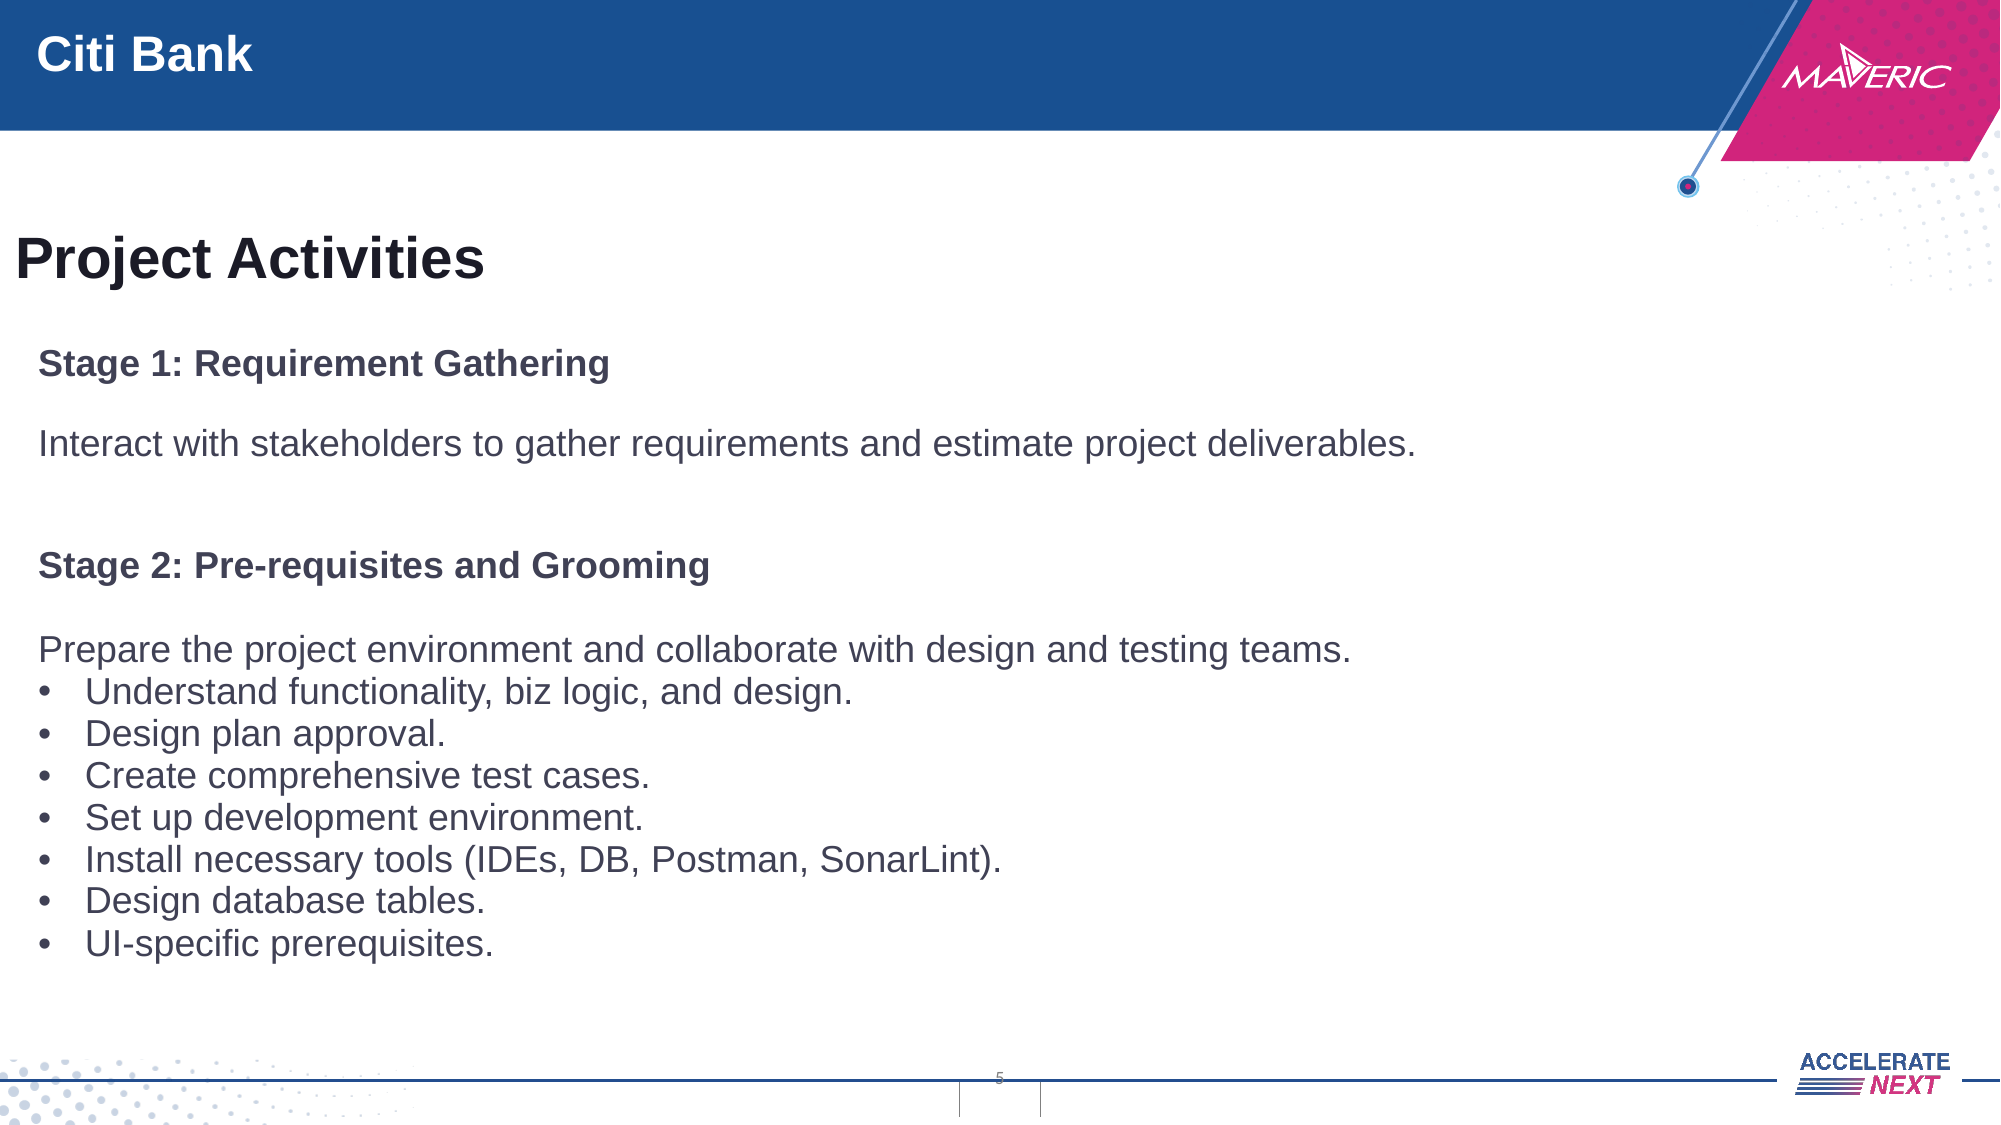

# Citi Bank
| Project Activities |
| --- |
|  |
| --- |

| Stage 1: Requirement Gathering Interact with stakeholders to gather requirements and estimate project deliverables. Stage 2: Pre-requisites and Grooming Prepare the project environment and collaborate with design and testing teams. Understand functionality, biz logic, and design. Design plan approval. Create comprehensive test cases. Set up development environment. Install necessary tools (IDEs, DB, Postman, SonarLint). Design database tables. UI-specific prerequisites. |
| --- |

5